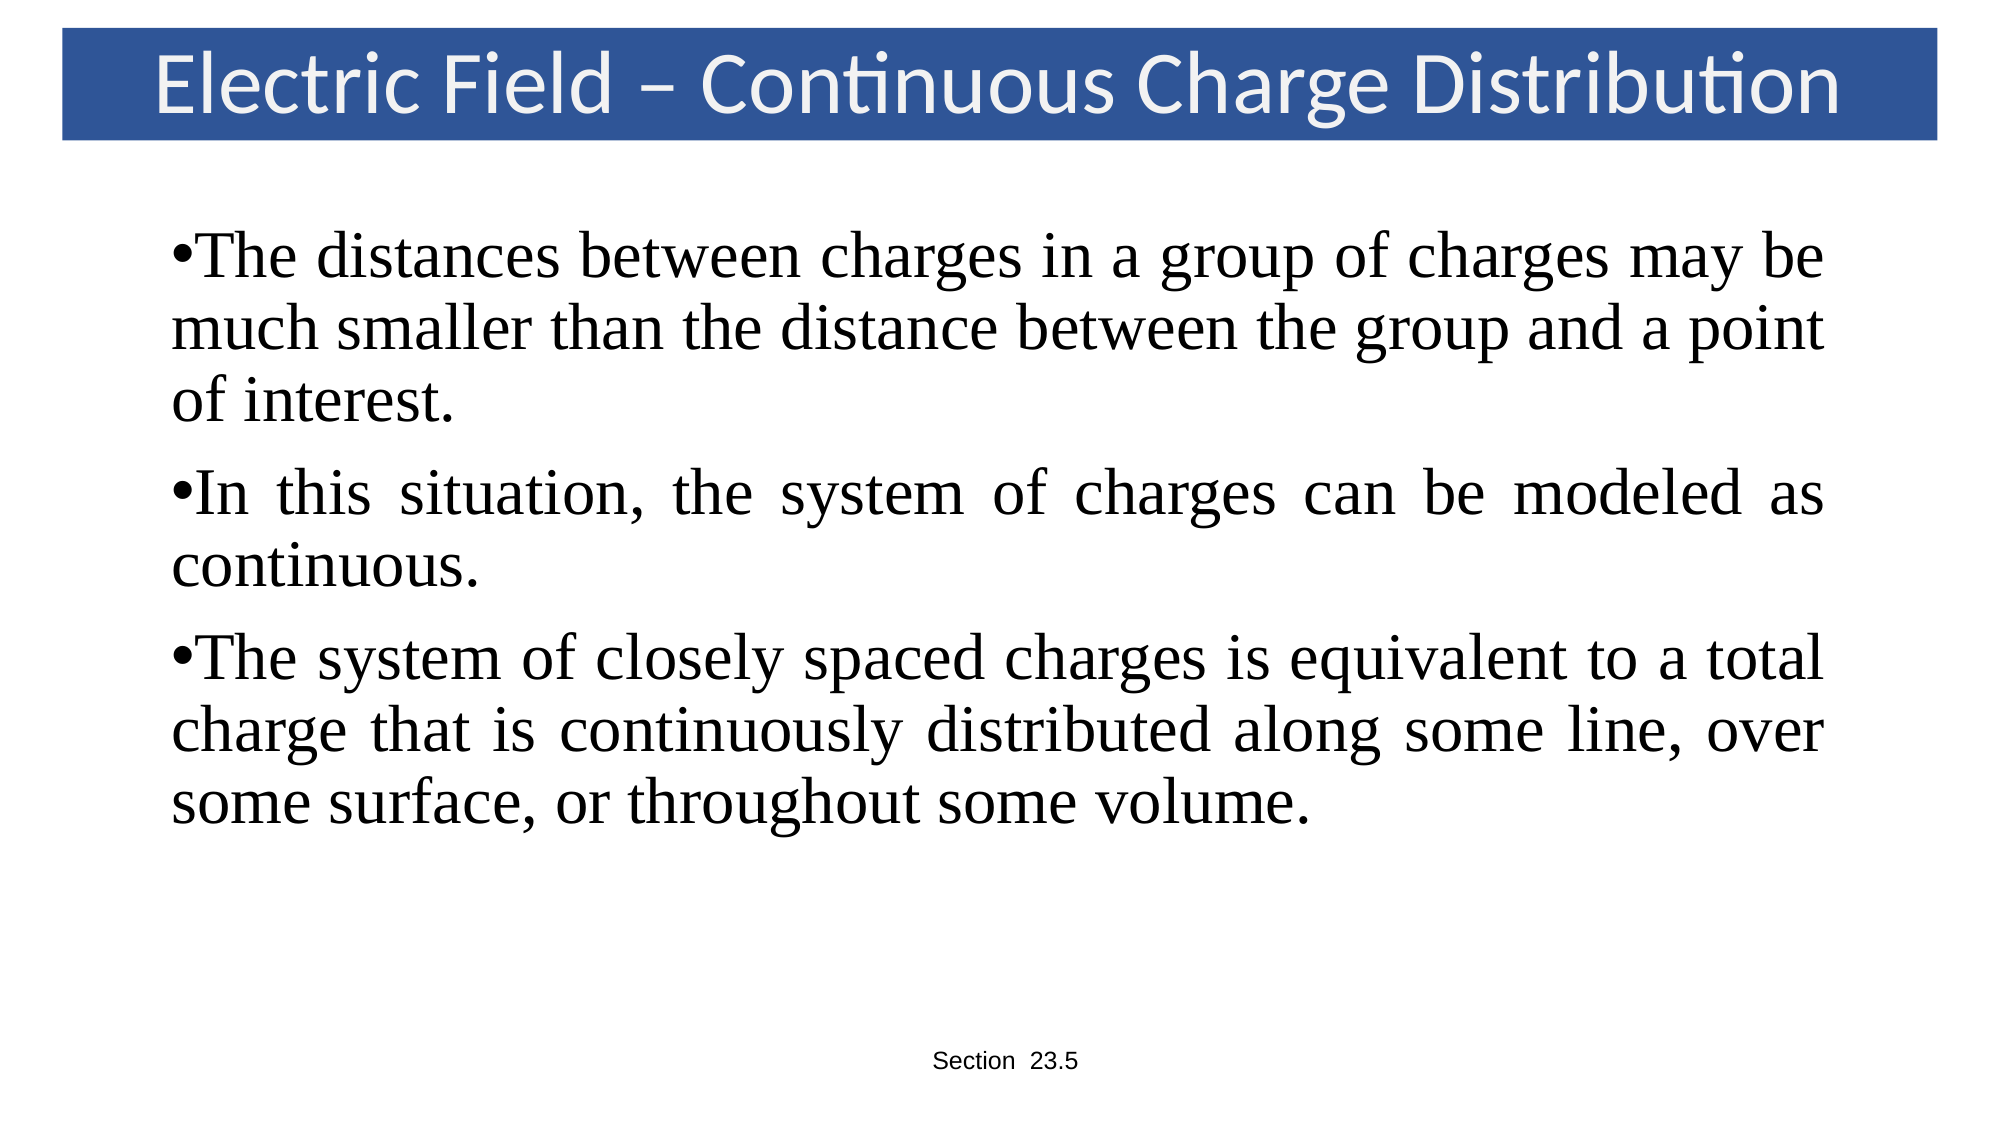

# Electric Field – Continuous Charge Distribution
The distances between charges in a group of charges may be much smaller than the distance between the group and a point of interest.
In this situation, the system of charges can be modeled as continuous.
The system of closely spaced charges is equivalent to a total charge that is continuously distributed along some line, over some surface, or throughout some volume.
Section  23.5